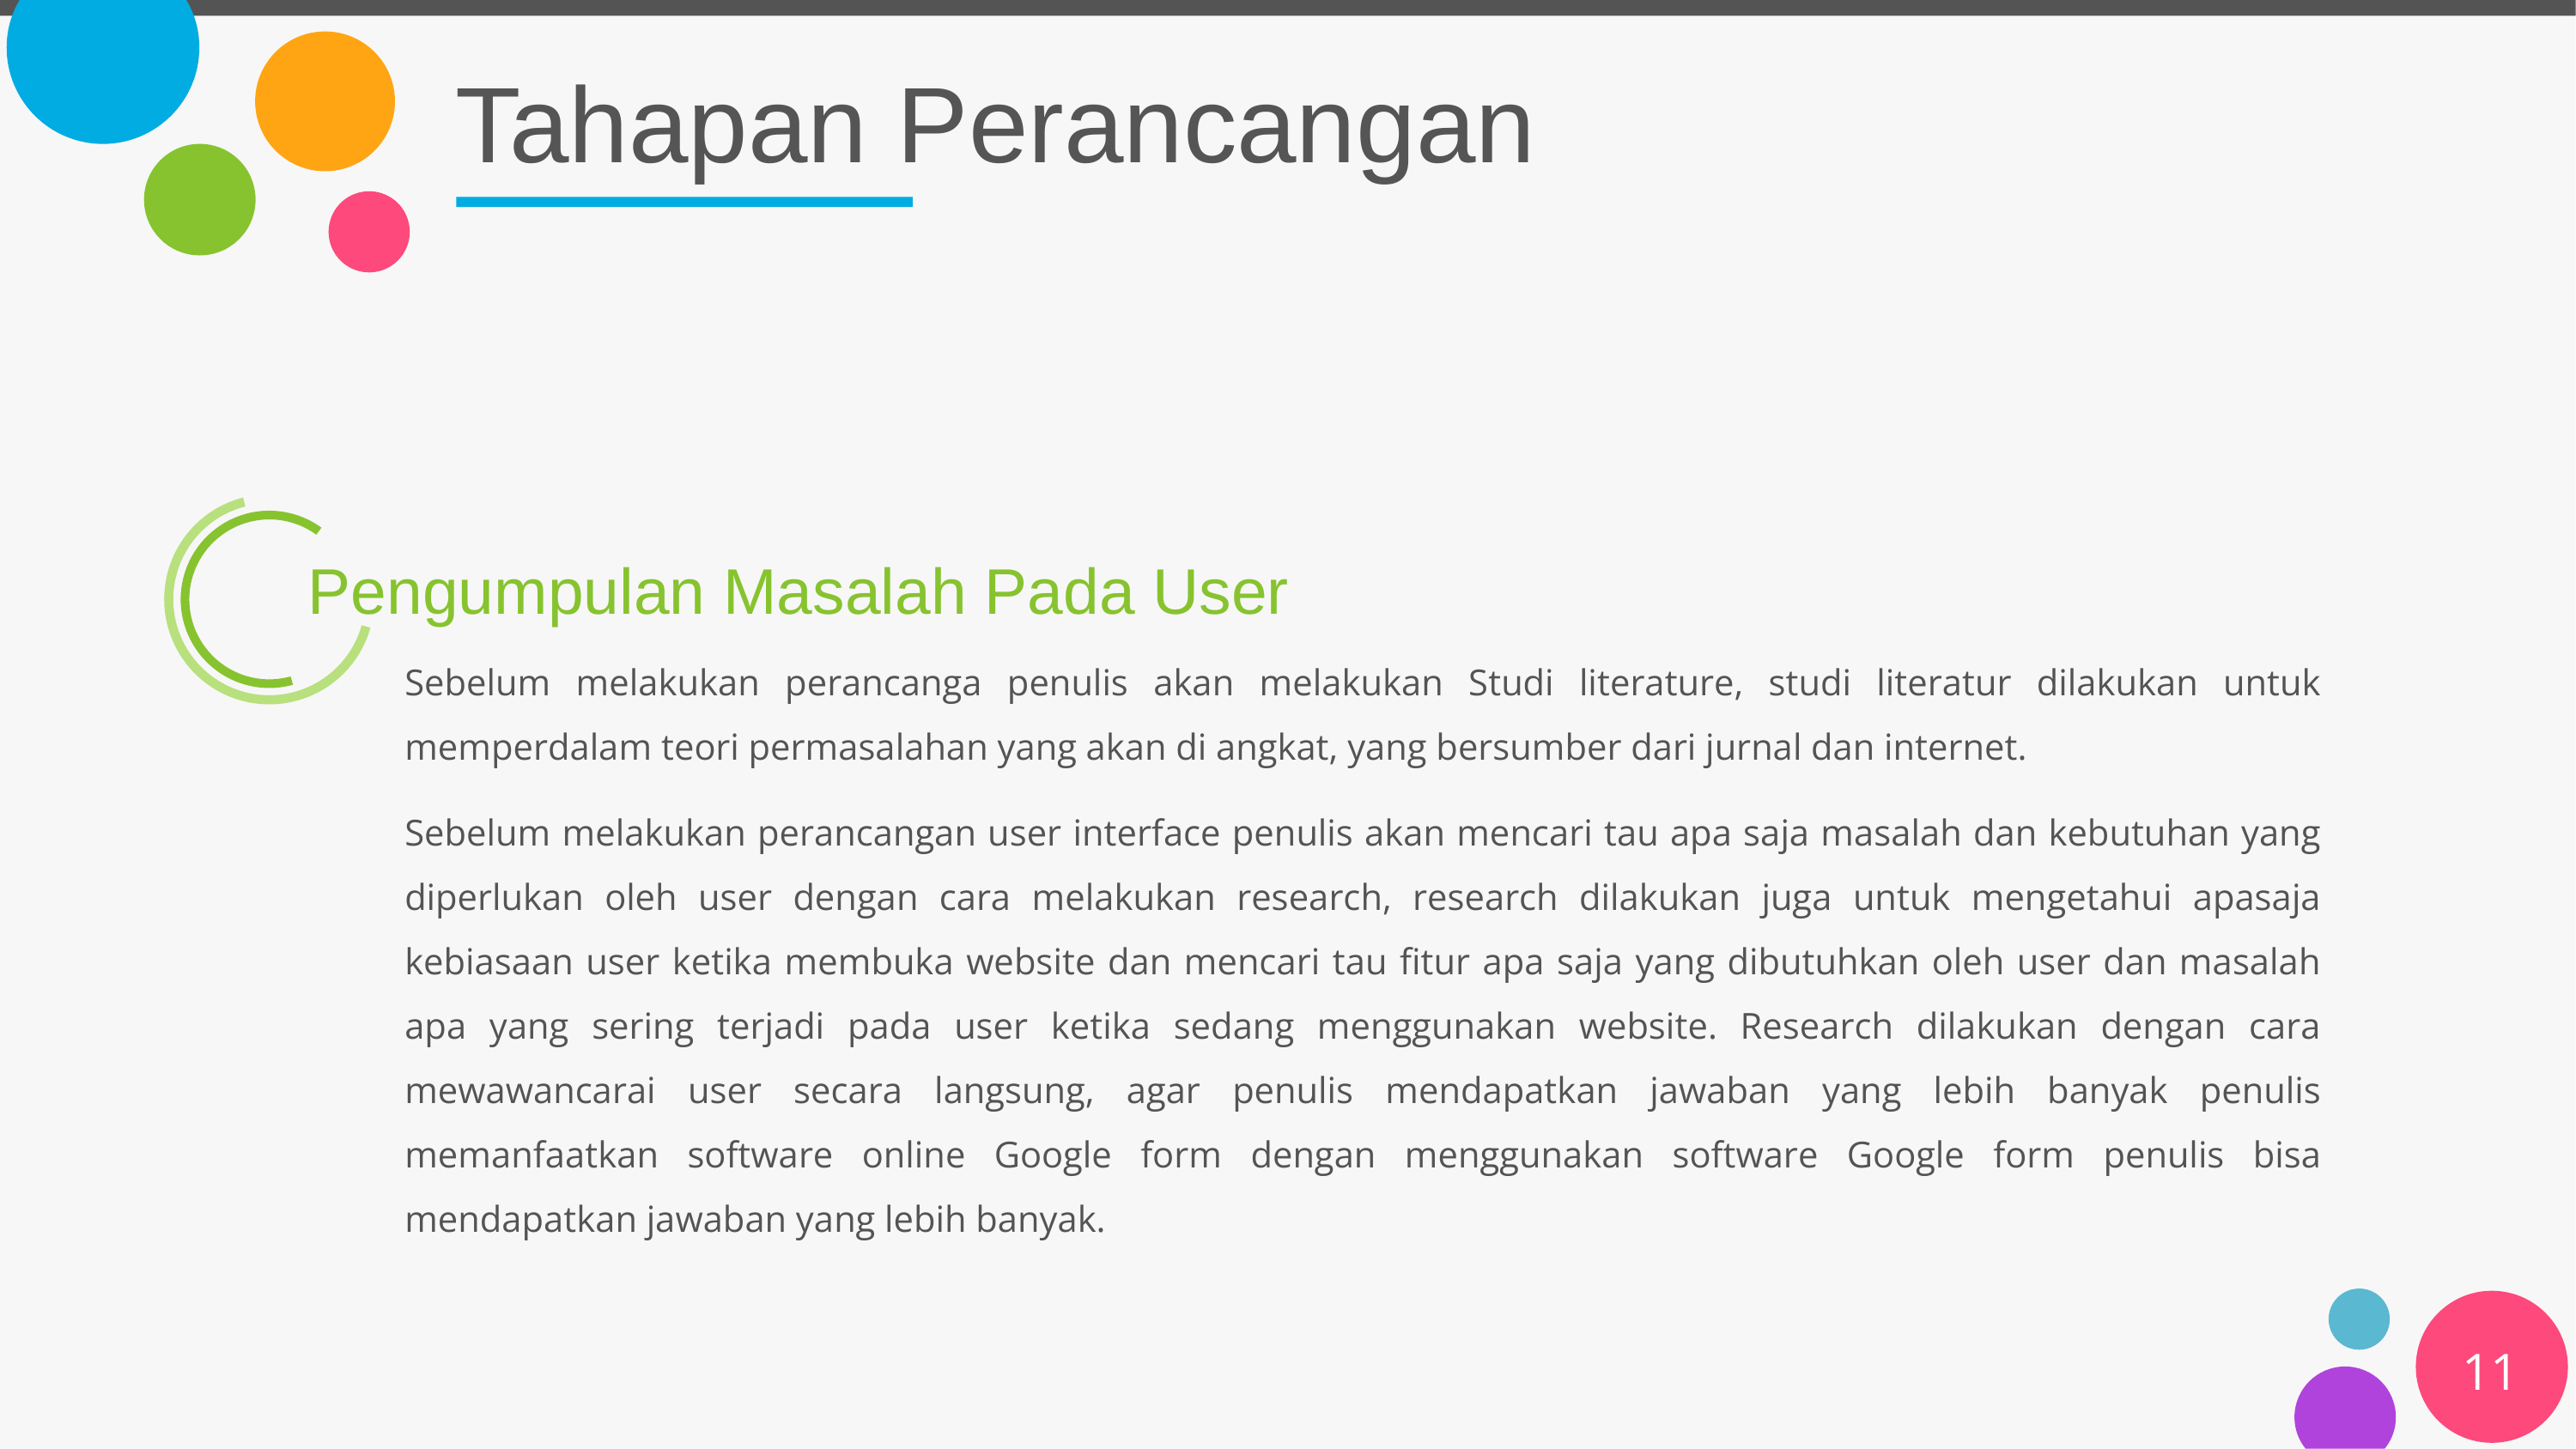

# Tahapan Perancangan
Pengumpulan Masalah Pada User
Sebelum melakukan perancanga penulis akan melakukan Studi literature, studi literatur dilakukan untuk memperdalam teori permasalahan yang akan di angkat, yang bersumber dari jurnal dan internet.
Sebelum melakukan perancangan user interface penulis akan mencari tau apa saja masalah dan kebutuhan yang diperlukan oleh user dengan cara melakukan research, research dilakukan juga untuk mengetahui apasaja kebiasaan user ketika membuka website dan mencari tau fitur apa saja yang dibutuhkan oleh user dan masalah apa yang sering terjadi pada user ketika sedang menggunakan website. Research dilakukan dengan cara mewawancarai user secara langsung, agar penulis mendapatkan jawaban yang lebih banyak penulis memanfaatkan software online Google form dengan menggunakan software Google form penulis bisa mendapatkan jawaban yang lebih banyak.
11